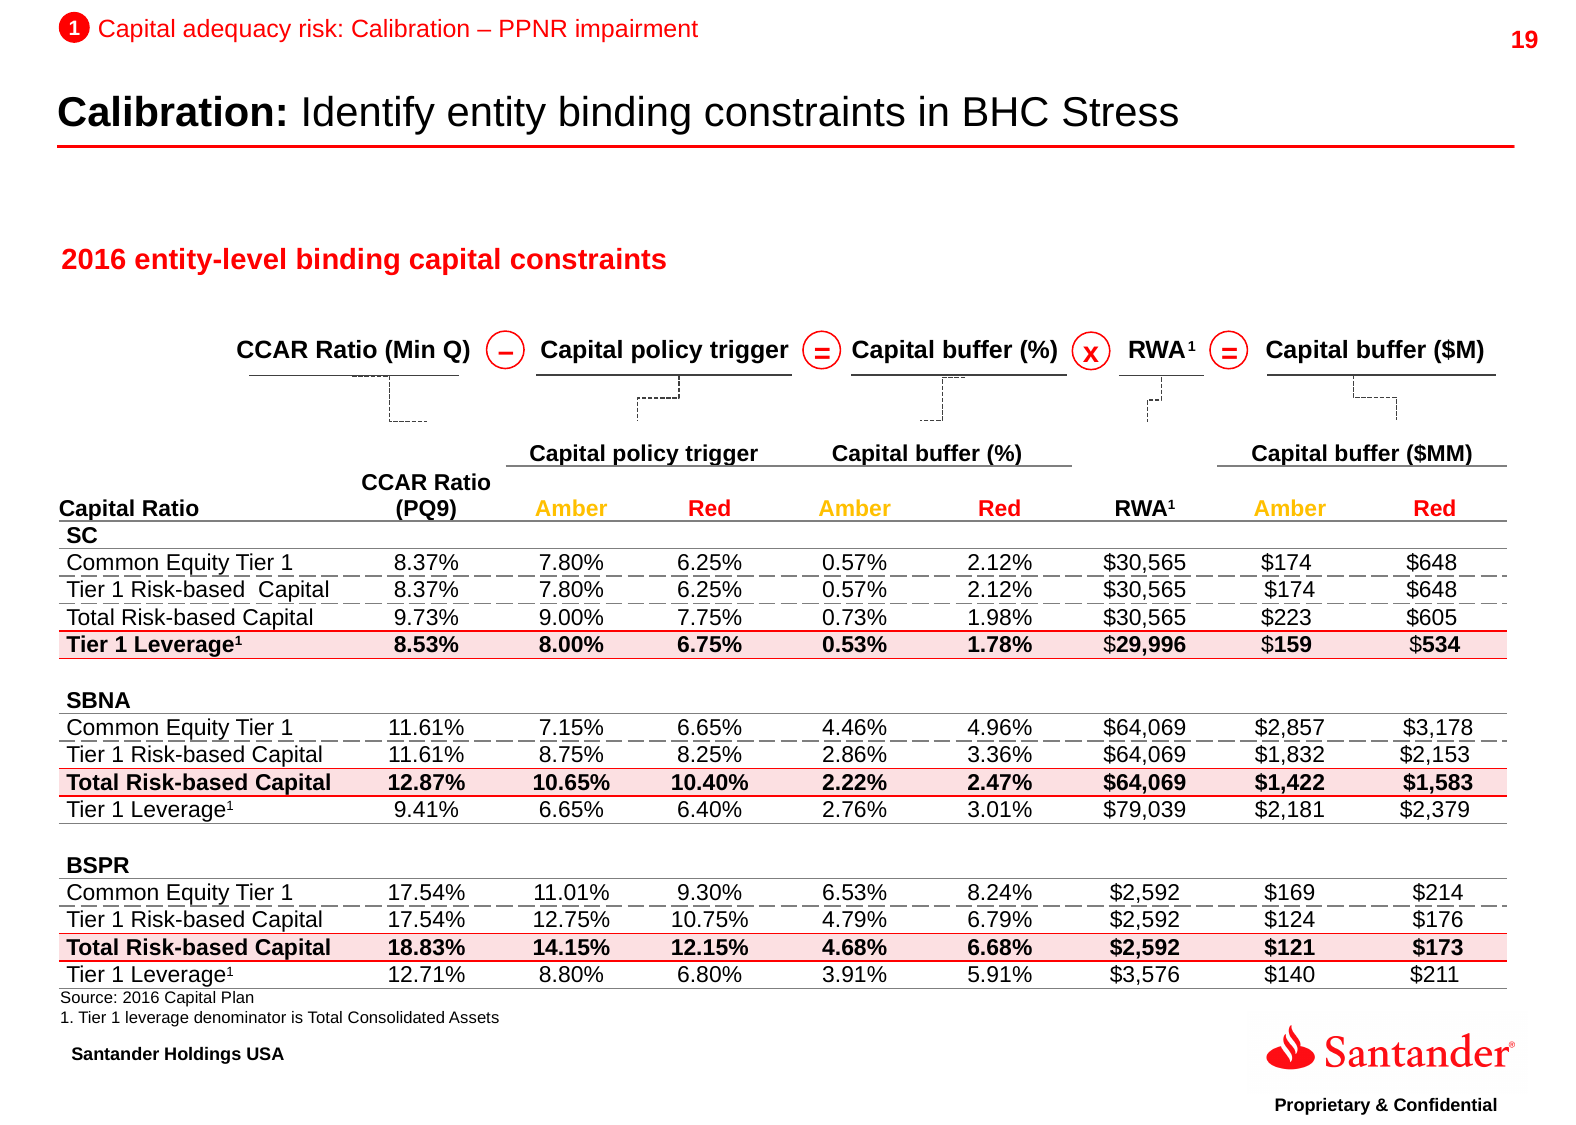

1
Capital adequacy risk: Calibration – PPNR impairment
Calibration: Identify entity binding constraints in BHC Stress
2016 entity-level binding capital constraints
CCAR Ratio (Min Q)          Capital policy trigger         Capital buffer (%)          RWA1          Capital buffer ($M)
–

=

=
x
| Capital Ratio | CCAR Ratio (PQ9) | Capital policy trigger |  | Capital buffer (%) |  | RWA1 | Capital buffer ($MM) |  |
| --- | --- | --- | --- | --- | --- | --- | --- | --- |
|  |  | Amber | Red | Amber | Red |  | Amber | Red |
| SC |  |  |  |  |  |  |  |  |
| Common Equity Tier 1 | 8.37% | 7.80% | 6.25% | 0.57% | 2.12% | $30,565 | $174 | $648 |
| Tier 1 Risk-based Capital | 8.37% | 7.80% | 6.25% | 0.57% | 2.12% | $30,565 | $174 | $648 |
| Total Risk-based Capital | 9.73% | 9.00% | 7.75% | 0.73% | 1.98% | $30,565 | $223 | $605 |
| Tier 1 Leverage1 | 8.53% | 8.00% | 6.75% | 0.53% | 1.78% | $29,996 | $159 | $534 |
| SBNA |  |  |  |  |  |  |  |  |
| Common Equity Tier 1 | 11.61% | 7.15% | 6.65% | 4.46% | 4.96% | $64,069 | $2,857 | $3,178 |
| Tier 1 Risk-based Capital | 11.61% | 8.75% | 8.25% | 2.86% | 3.36% | $64,069 | $1,832 | $2,153 |
| Total Risk-based Capital | 12.87% | 10.65% | 10.40% | 2.22% | 2.47% | $64,069 | $1,422 | $1,583 |
| Tier 1 Leverage1 | 9.41% | 6.65% | 6.40% | 2.76% | 3.01% | $79,039 | $2,181 | $2,379 |
| BSPR |  |  |  |  |  |  |  |  |
| Common Equity Tier 1 | 17.54% | 11.01% | 9.30% | 6.53% | 8.24% | $2,592 | $169 | $214 |
| Tier 1 Risk-based Capital | 17.54% | 12.75% | 10.75% | 4.79% | 6.79% | $2,592 | $124 | $176 |
| Total Risk-based Capital | 18.83% | 14.15% | 12.15% | 4.68% | 6.68% | $2,592 | $121 | $173 |
| Tier 1 Leverage1 | 12.71% | 8.80% | 6.80% | 3.91% | 5.91% | $3,576 | $140 | $211 |
Source: 2016 Capital Plan
1. Tier 1 leverage denominator is Total Consolidated Assets